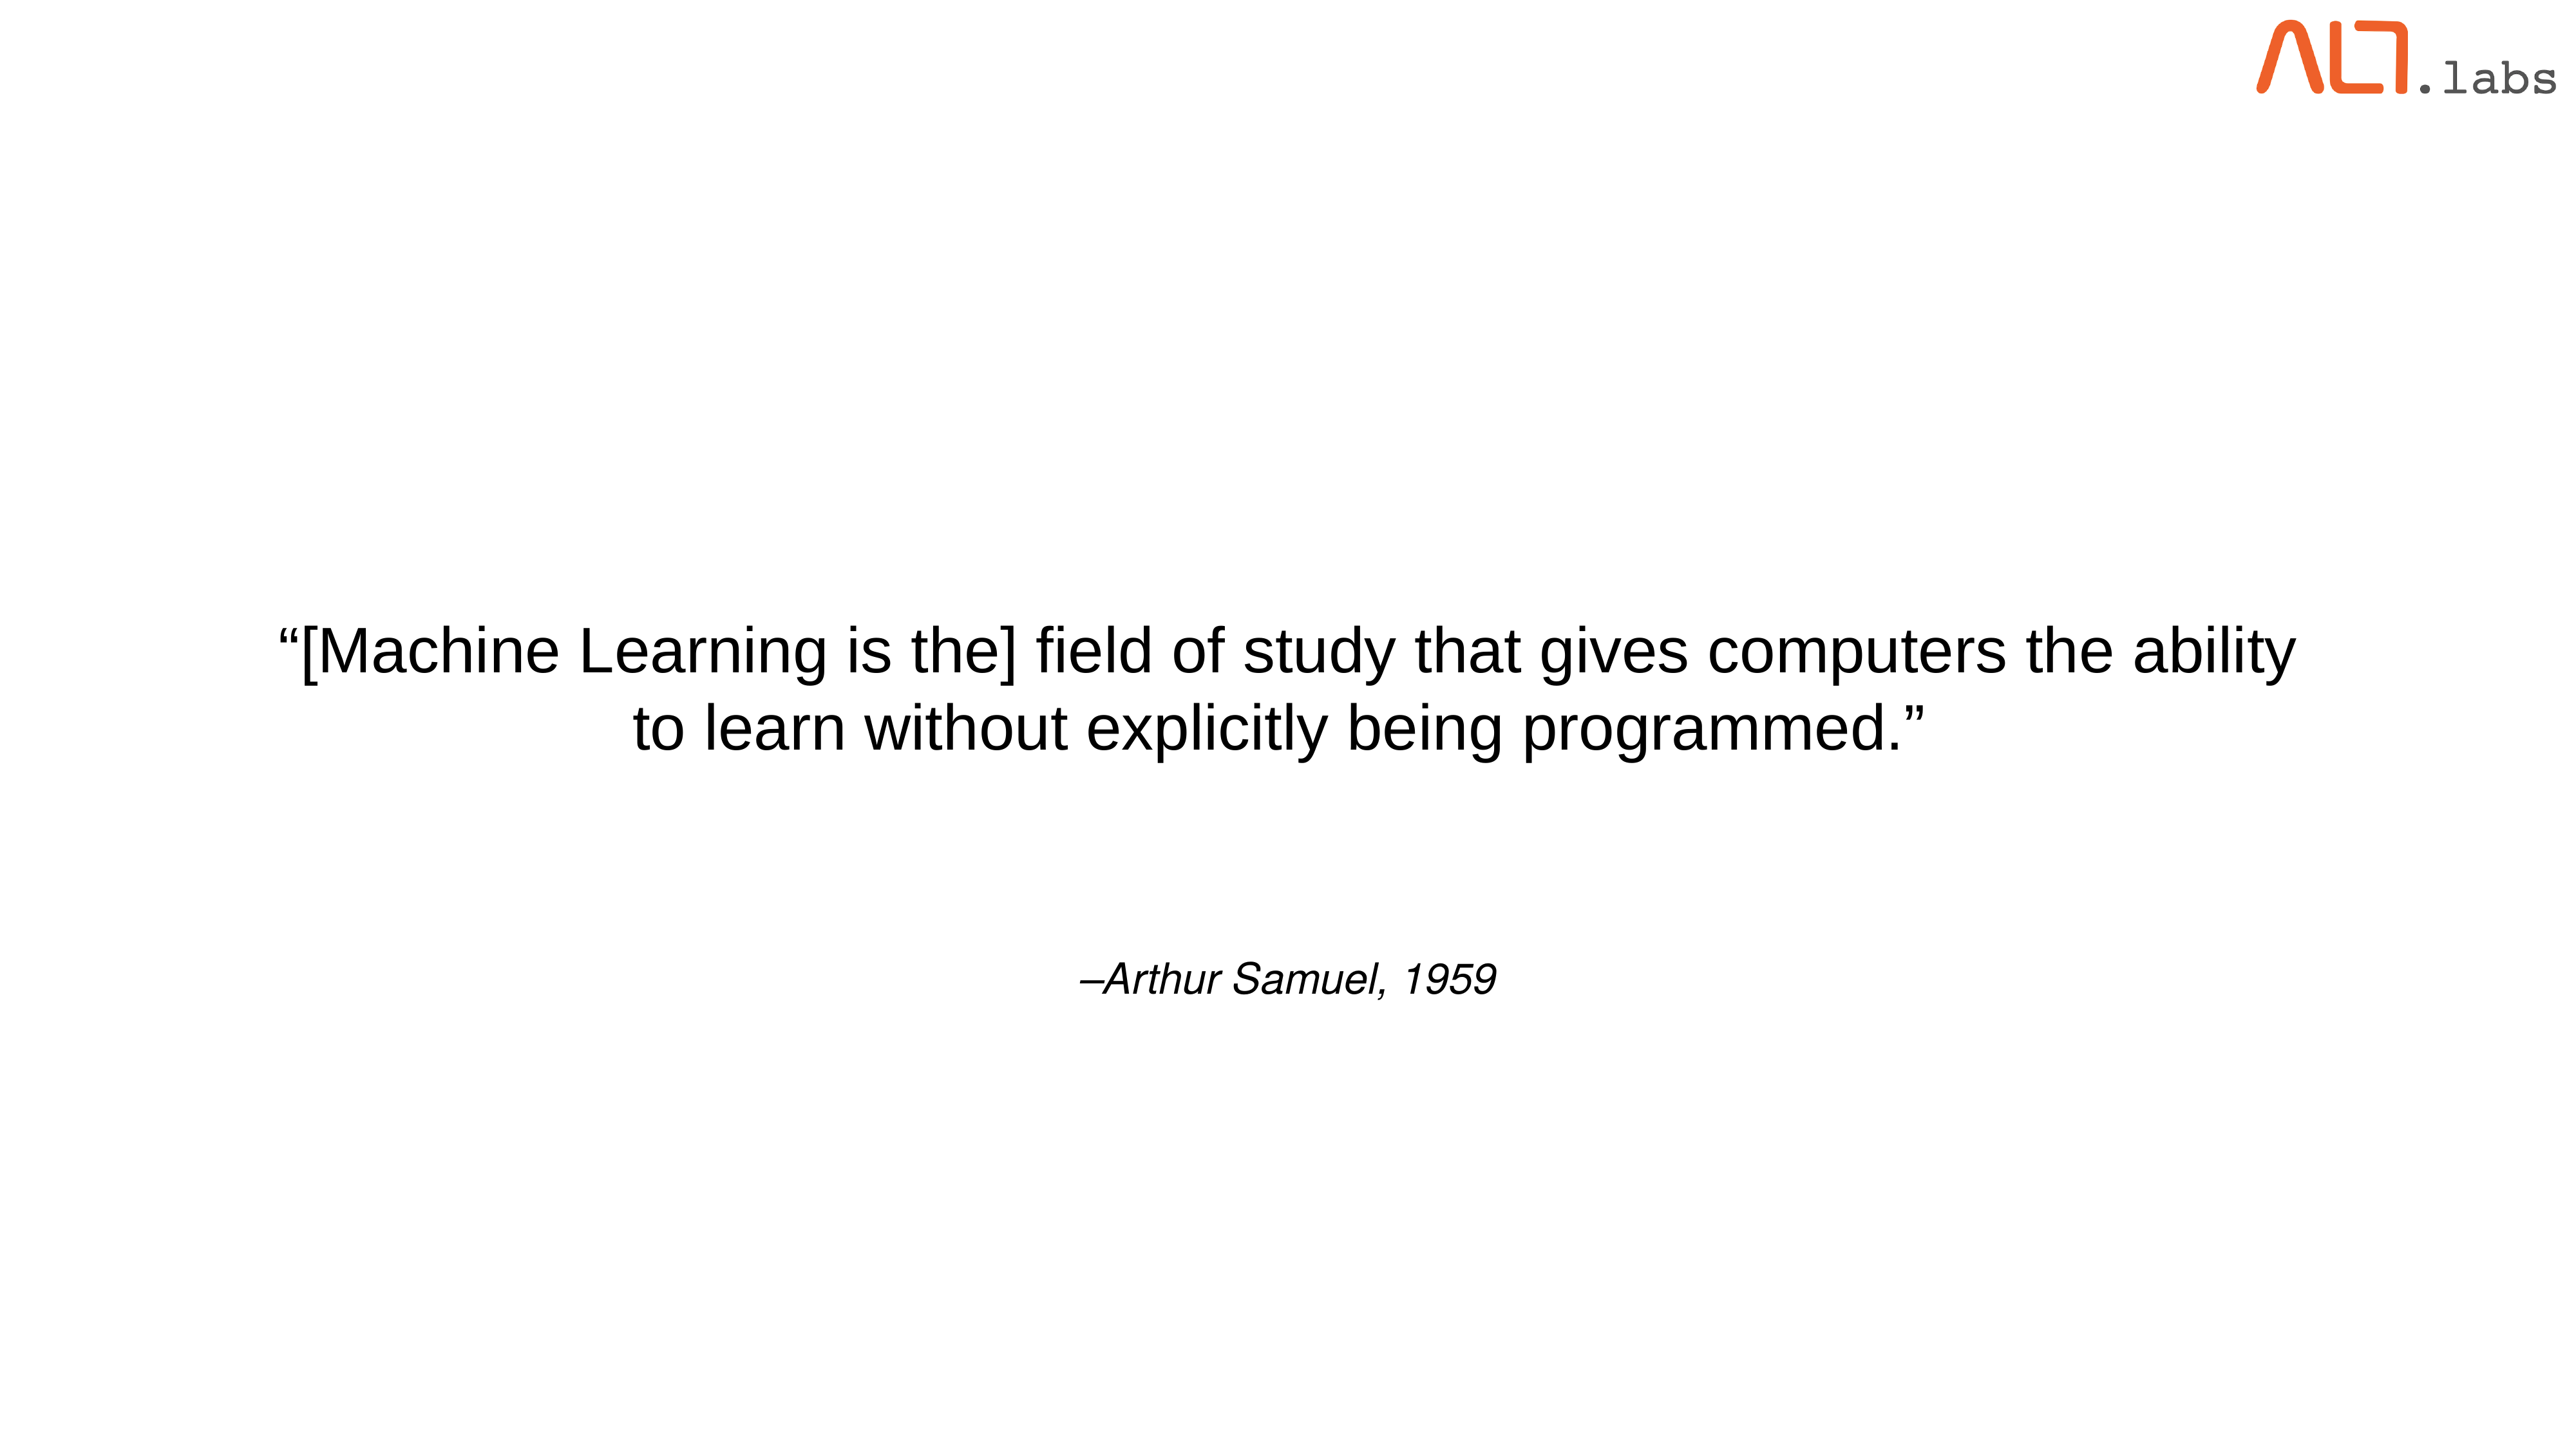

“[Machine Learning is the] field of study that gives computers the ability to learn without explicitly being programmed.”
–Arthur Samuel, 1959